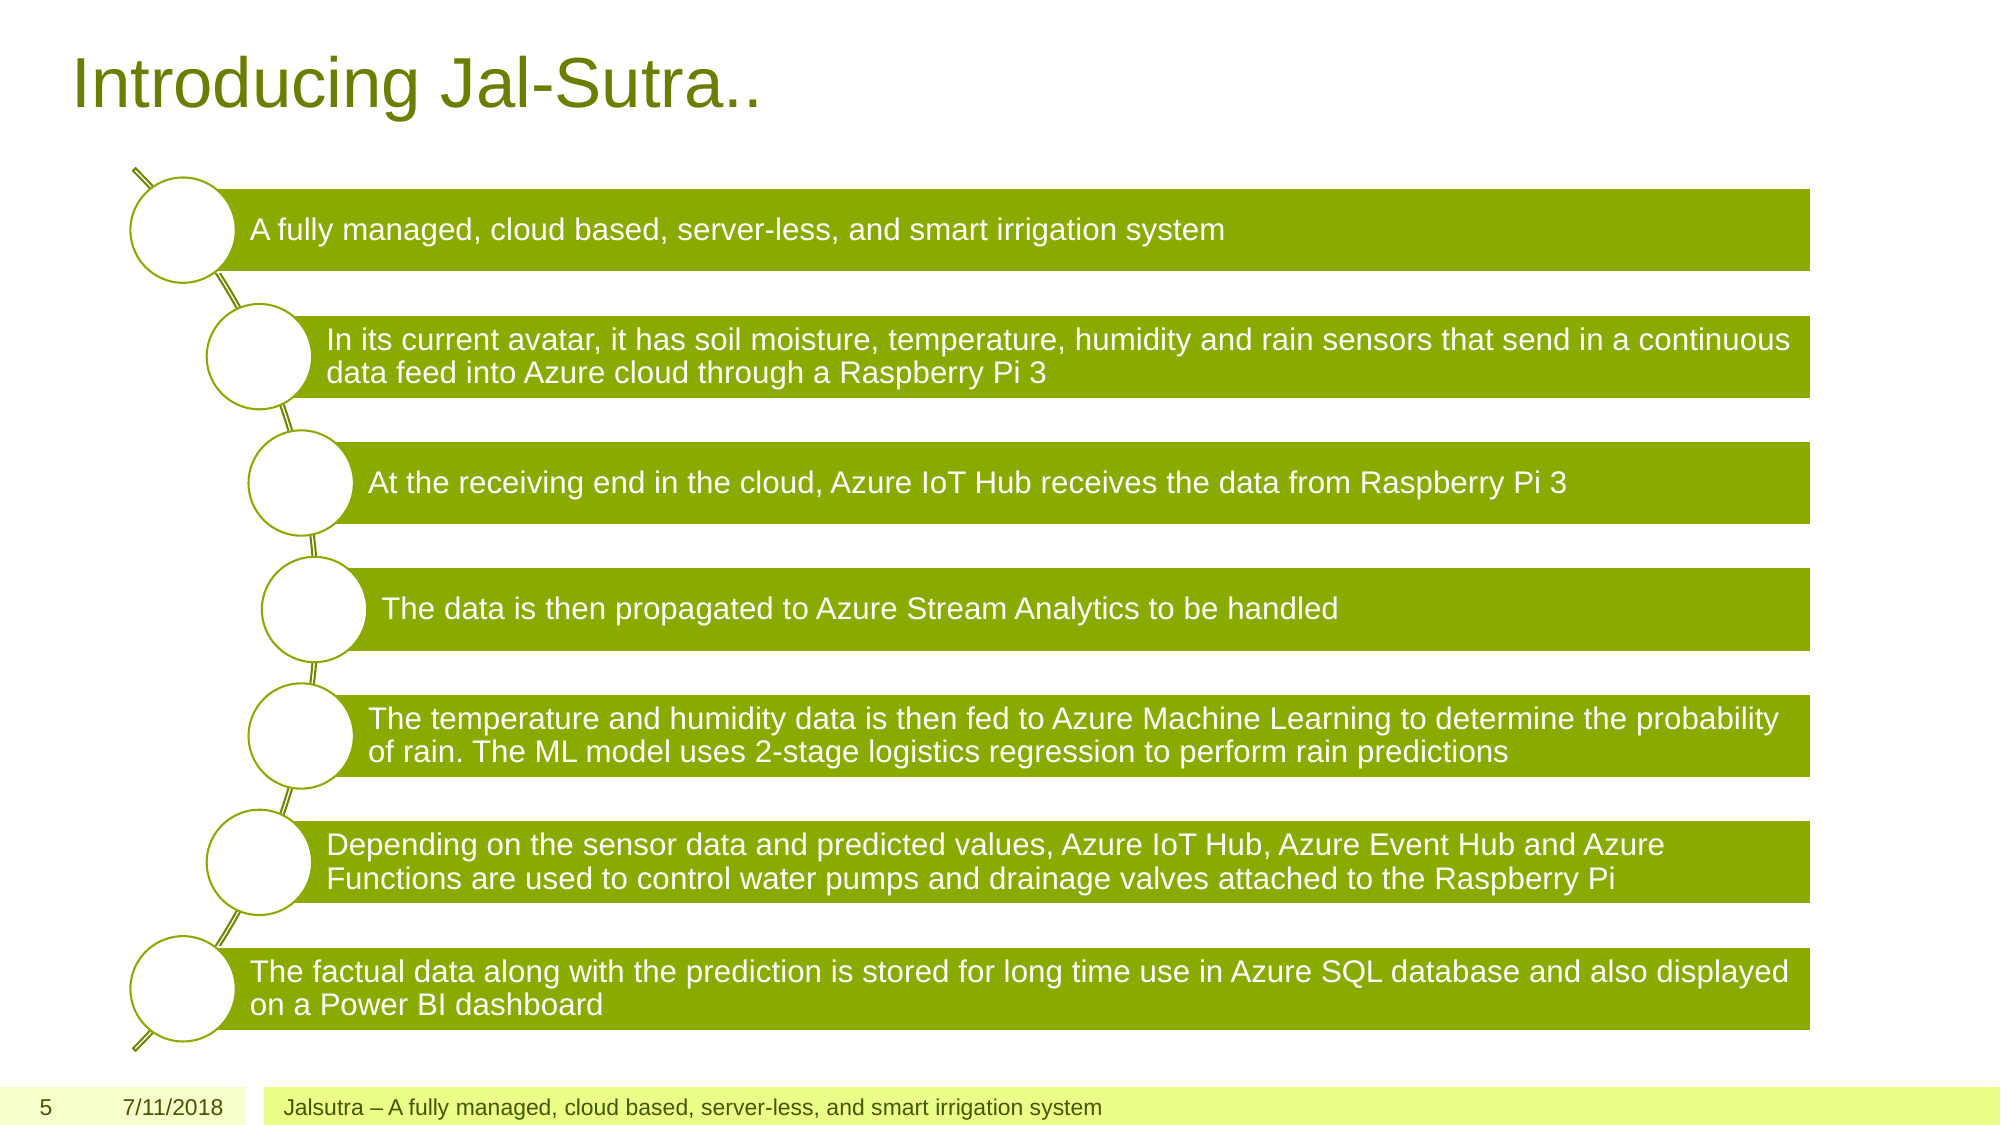

# Introducing Jal-Sutra..
A fully managed, cloud based, server-less, and smart irrigation system
In its current avatar, it has soil moisture, temperature, humidity and rain sensors that send in a continuous data feed into Azure cloud through a Raspberry Pi 3
At the receiving end in the cloud, Azure IoT Hub receives the data from Raspberry Pi 3
The data is then propagated to Azure Stream Analytics to be handled
The temperature and humidity data is then fed to Azure Machine Learning to determine the probability of rain. The ML model uses 2-stage logistics regression to perform rain predictions
Depending on the sensor data and predicted values, Azure IoT Hub, Azure Event Hub and Azure Functions are used to control water pumps and drainage valves attached to the Raspberry Pi
The factual data along with the prediction is stored for long time use in Azure SQL database and also displayed on a Power BI dashboard
5
7/11/2018
Jalsutra – A fully managed, cloud based, server-less, and smart irrigation system